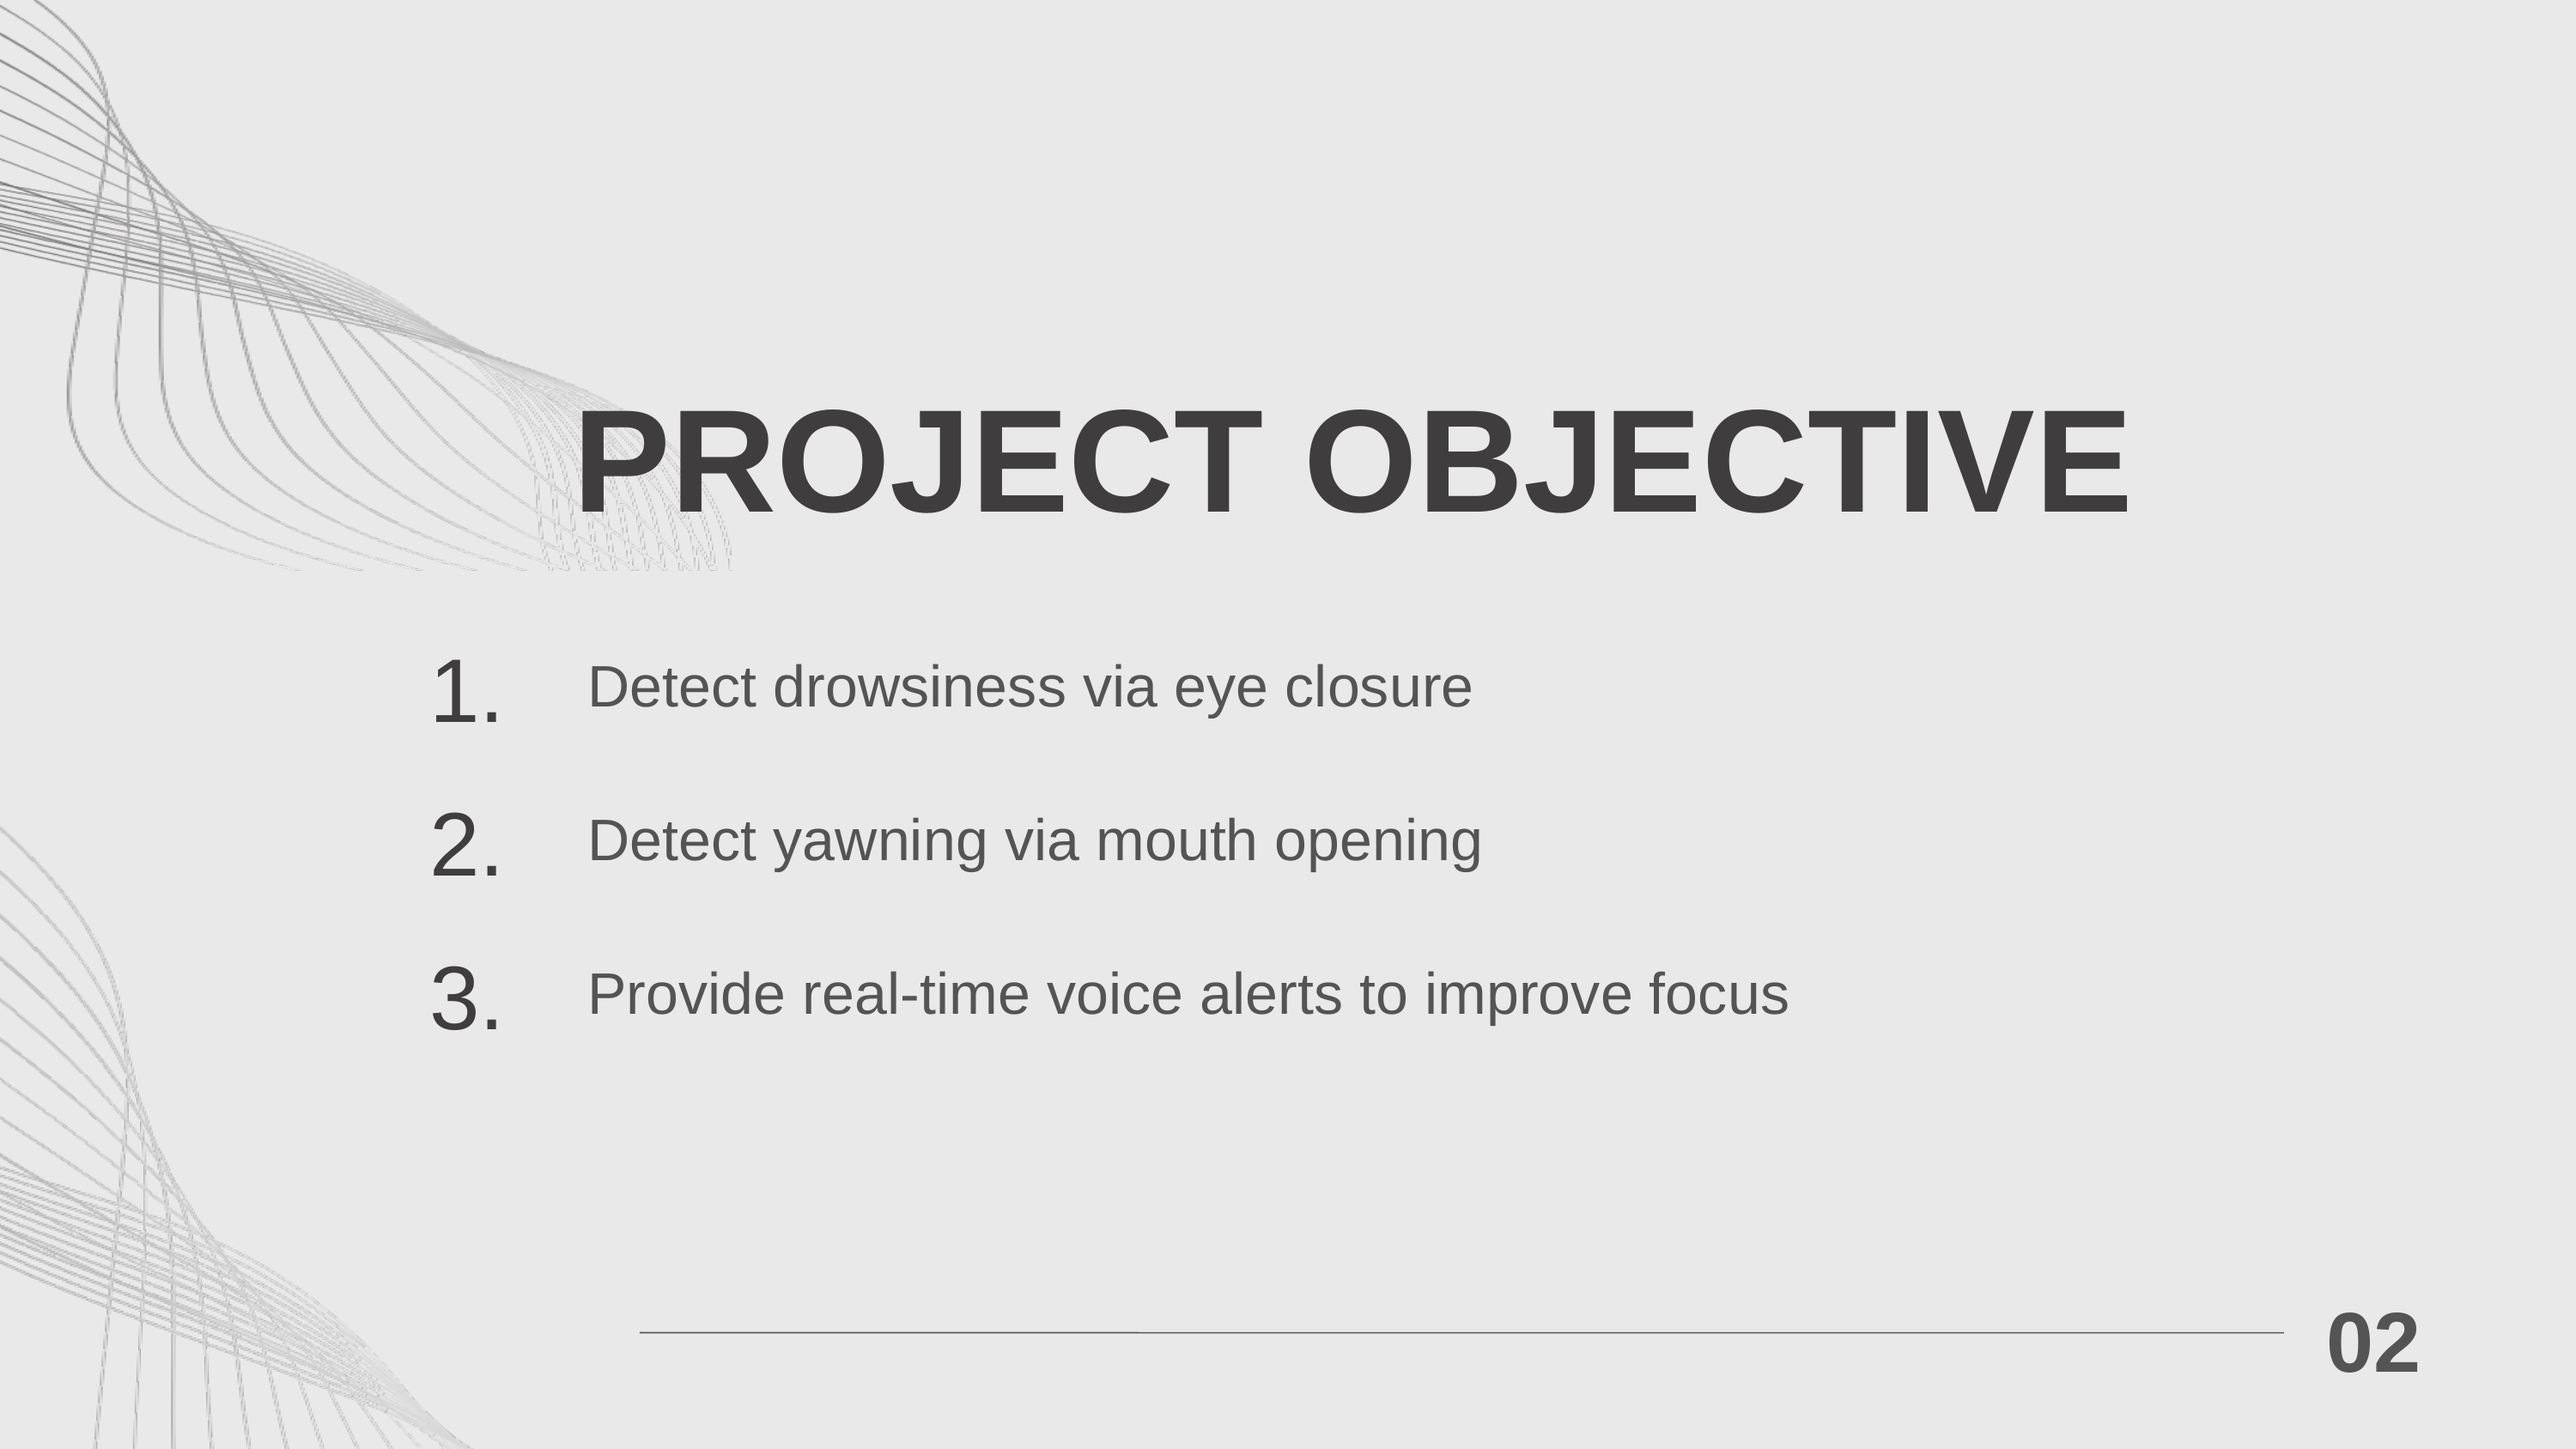

PROJECT OBJECTIVE
1.
Detect drowsiness via eye closure
2.

Detect yawning via mouth opening
3.
Provide real-time voice alerts to improve focus
02